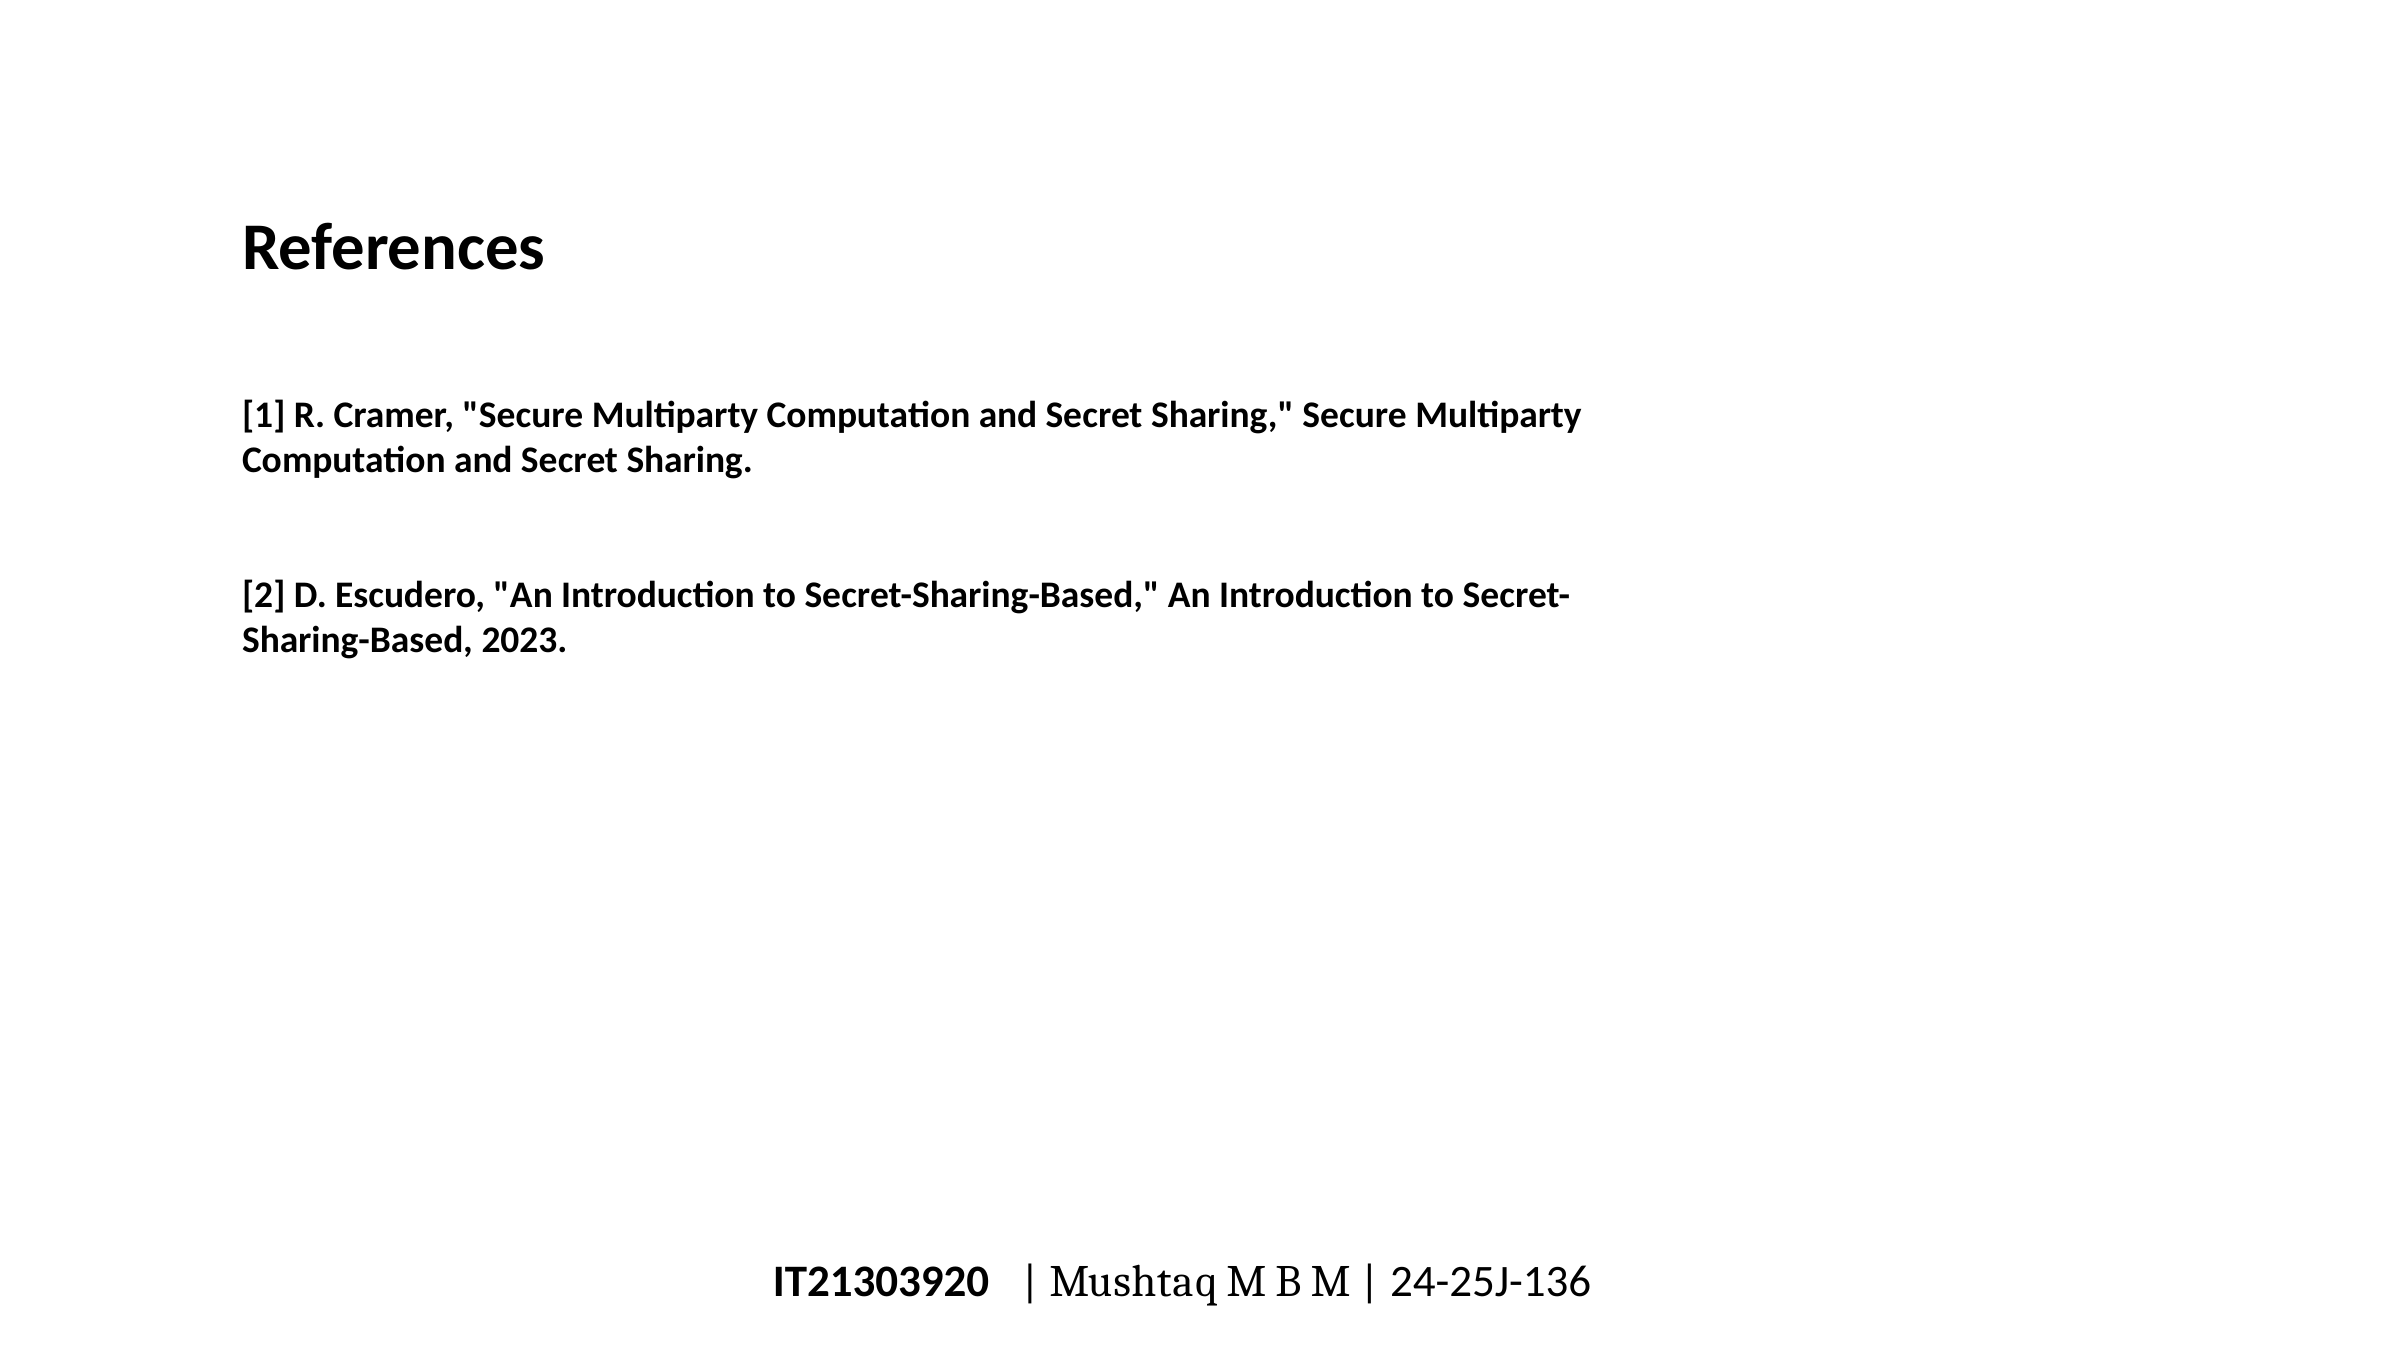

#

References
[1] R. Cramer, "Secure Multiparty Computation and Secret Sharing," Secure Multiparty Computation and Secret Sharing.

[2] D. Escudero, "An Introduction to Secret-Sharing-Based," An Introduction to Secret-Sharing-Based, 2023.

IT21303920   | Mushtaq M B M | 24-25J-136